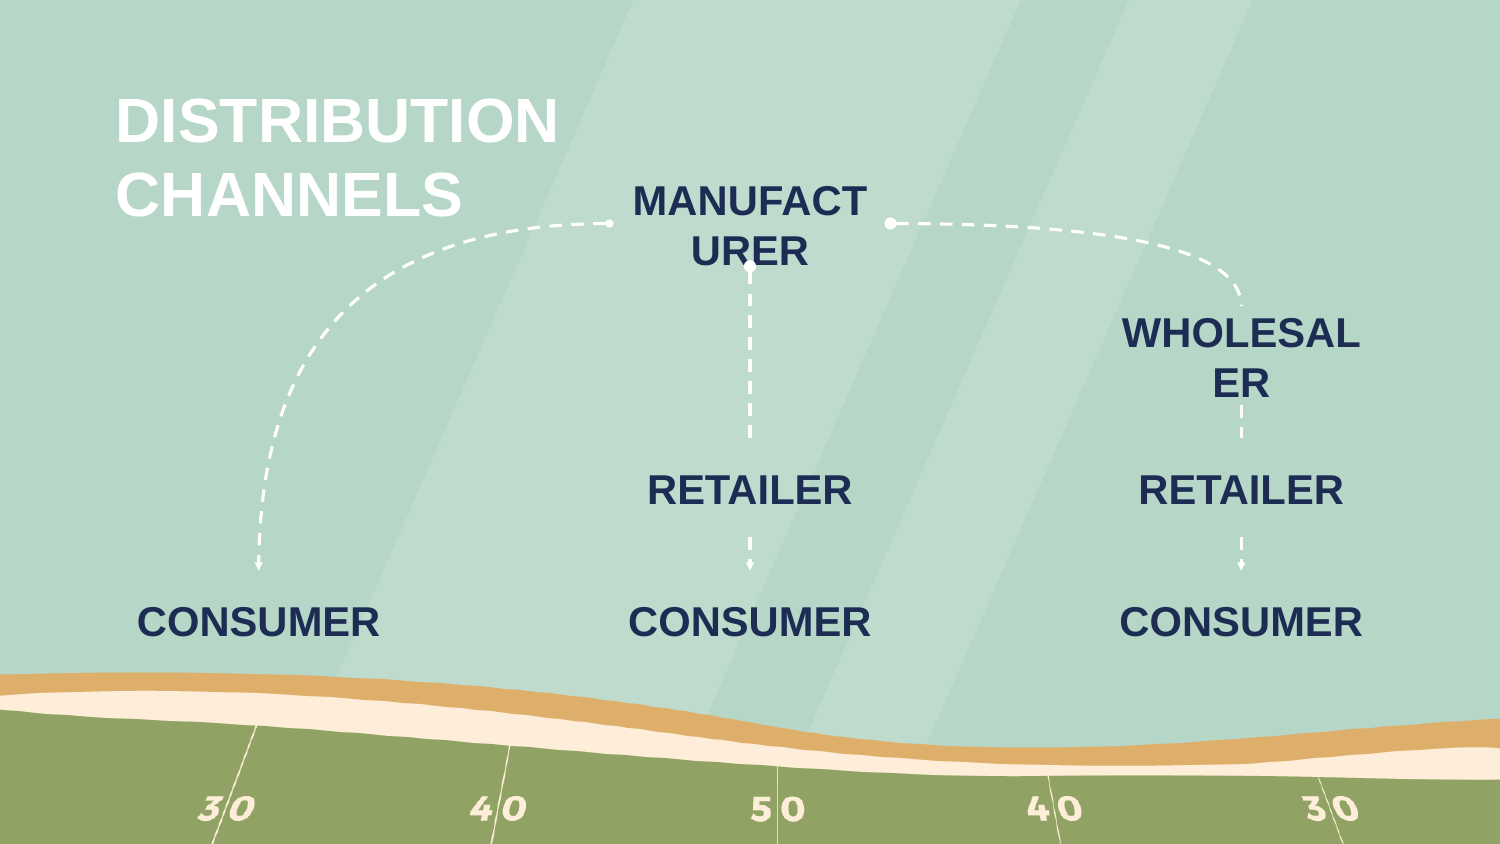

# DISTRIBUTION CHANNELS
MANUFACTURER
WHOLESALER
RETAILER
RETAILER
CONSUMER
CONSUMER
CONSUMER